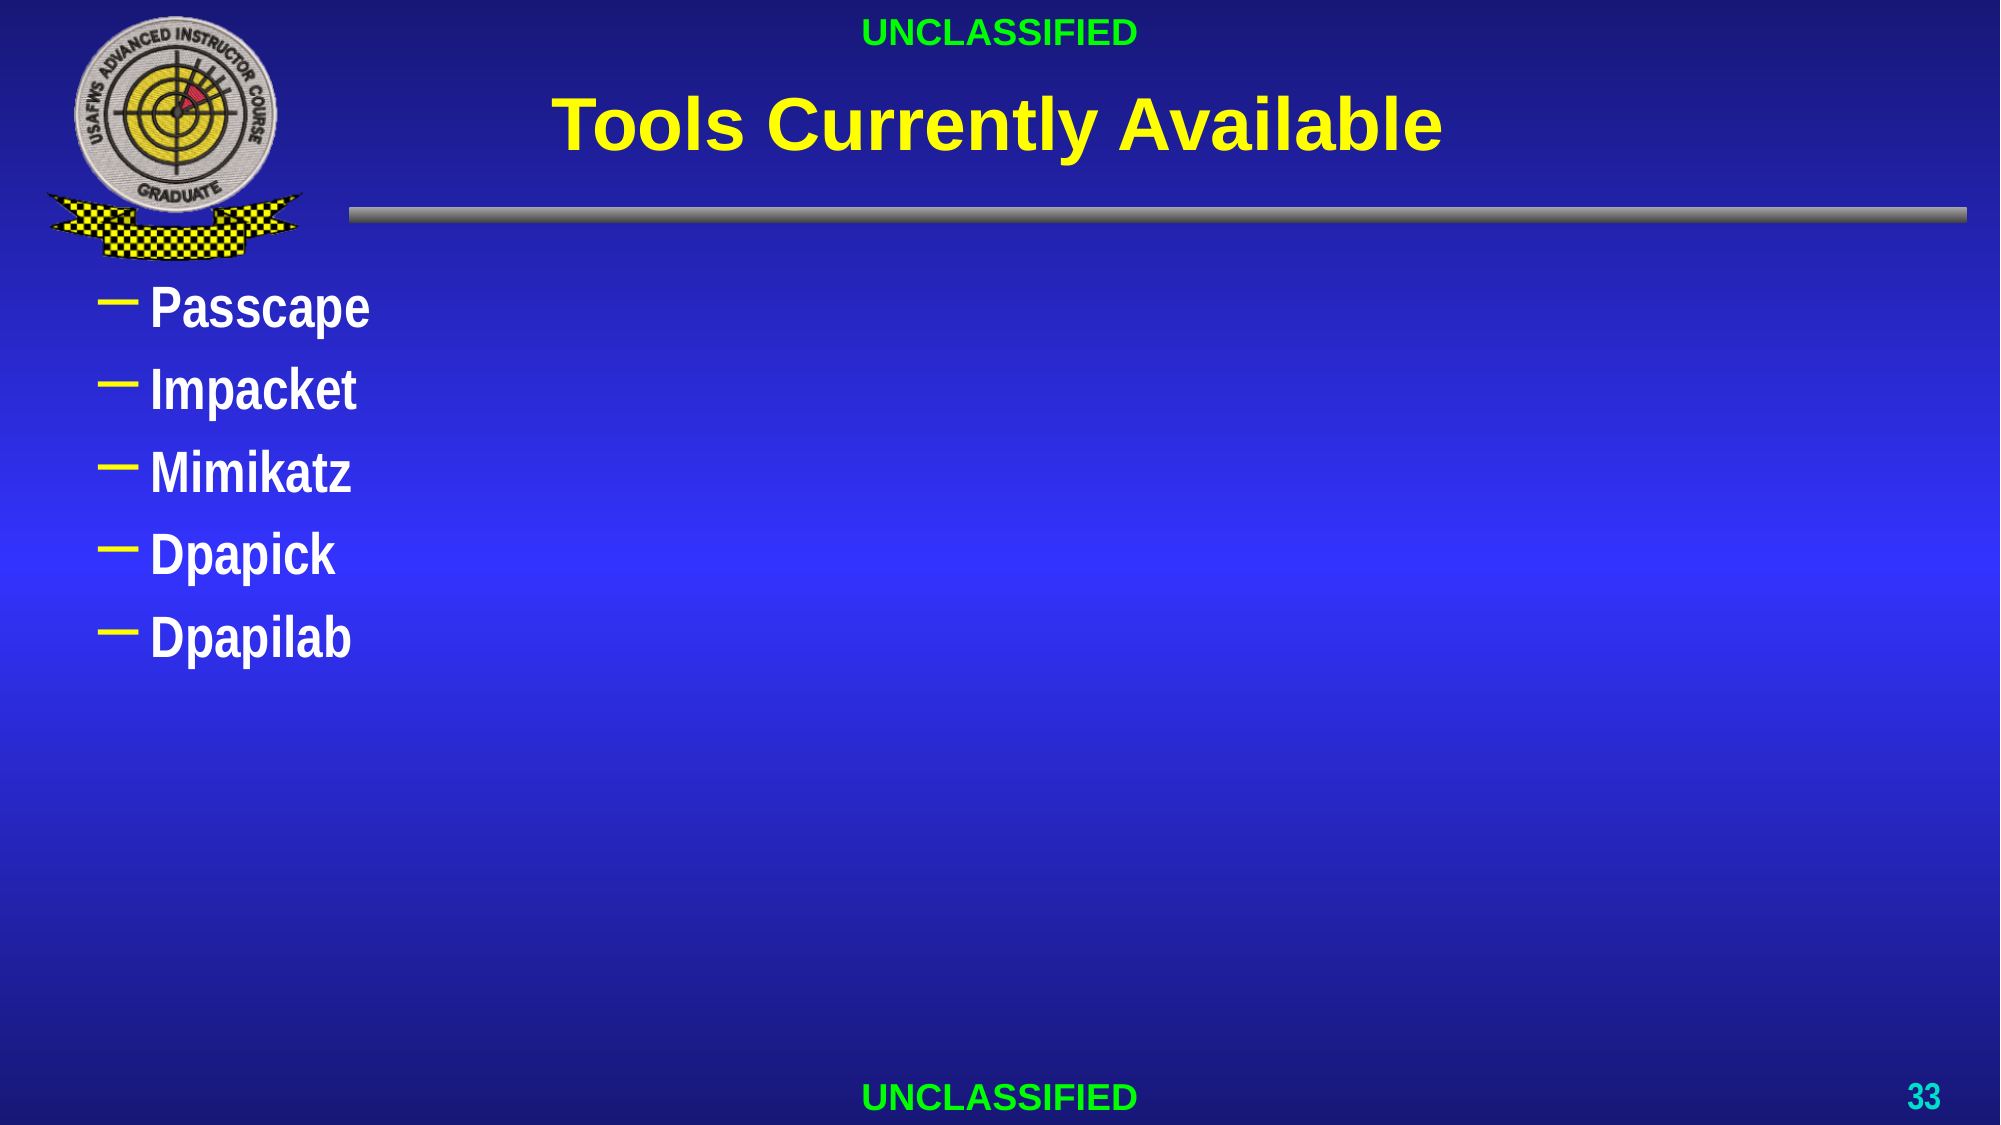

# Tools Currently Available
Passcape
Impacket
Mimikatz
Dpapick
Dpapilab